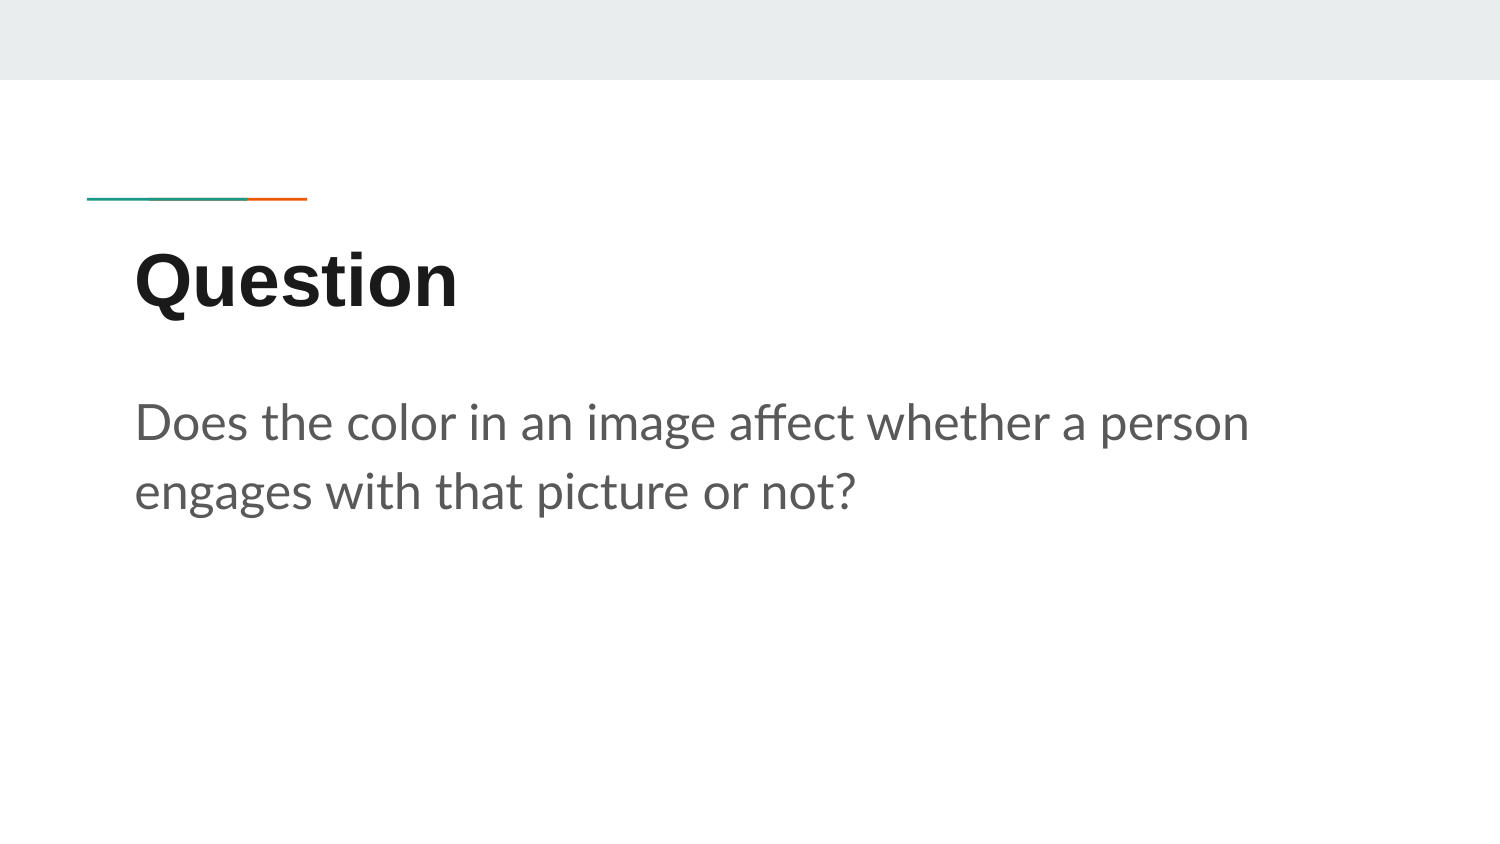

# Question
Does the color in an image affect whether a person engages with that picture or not?